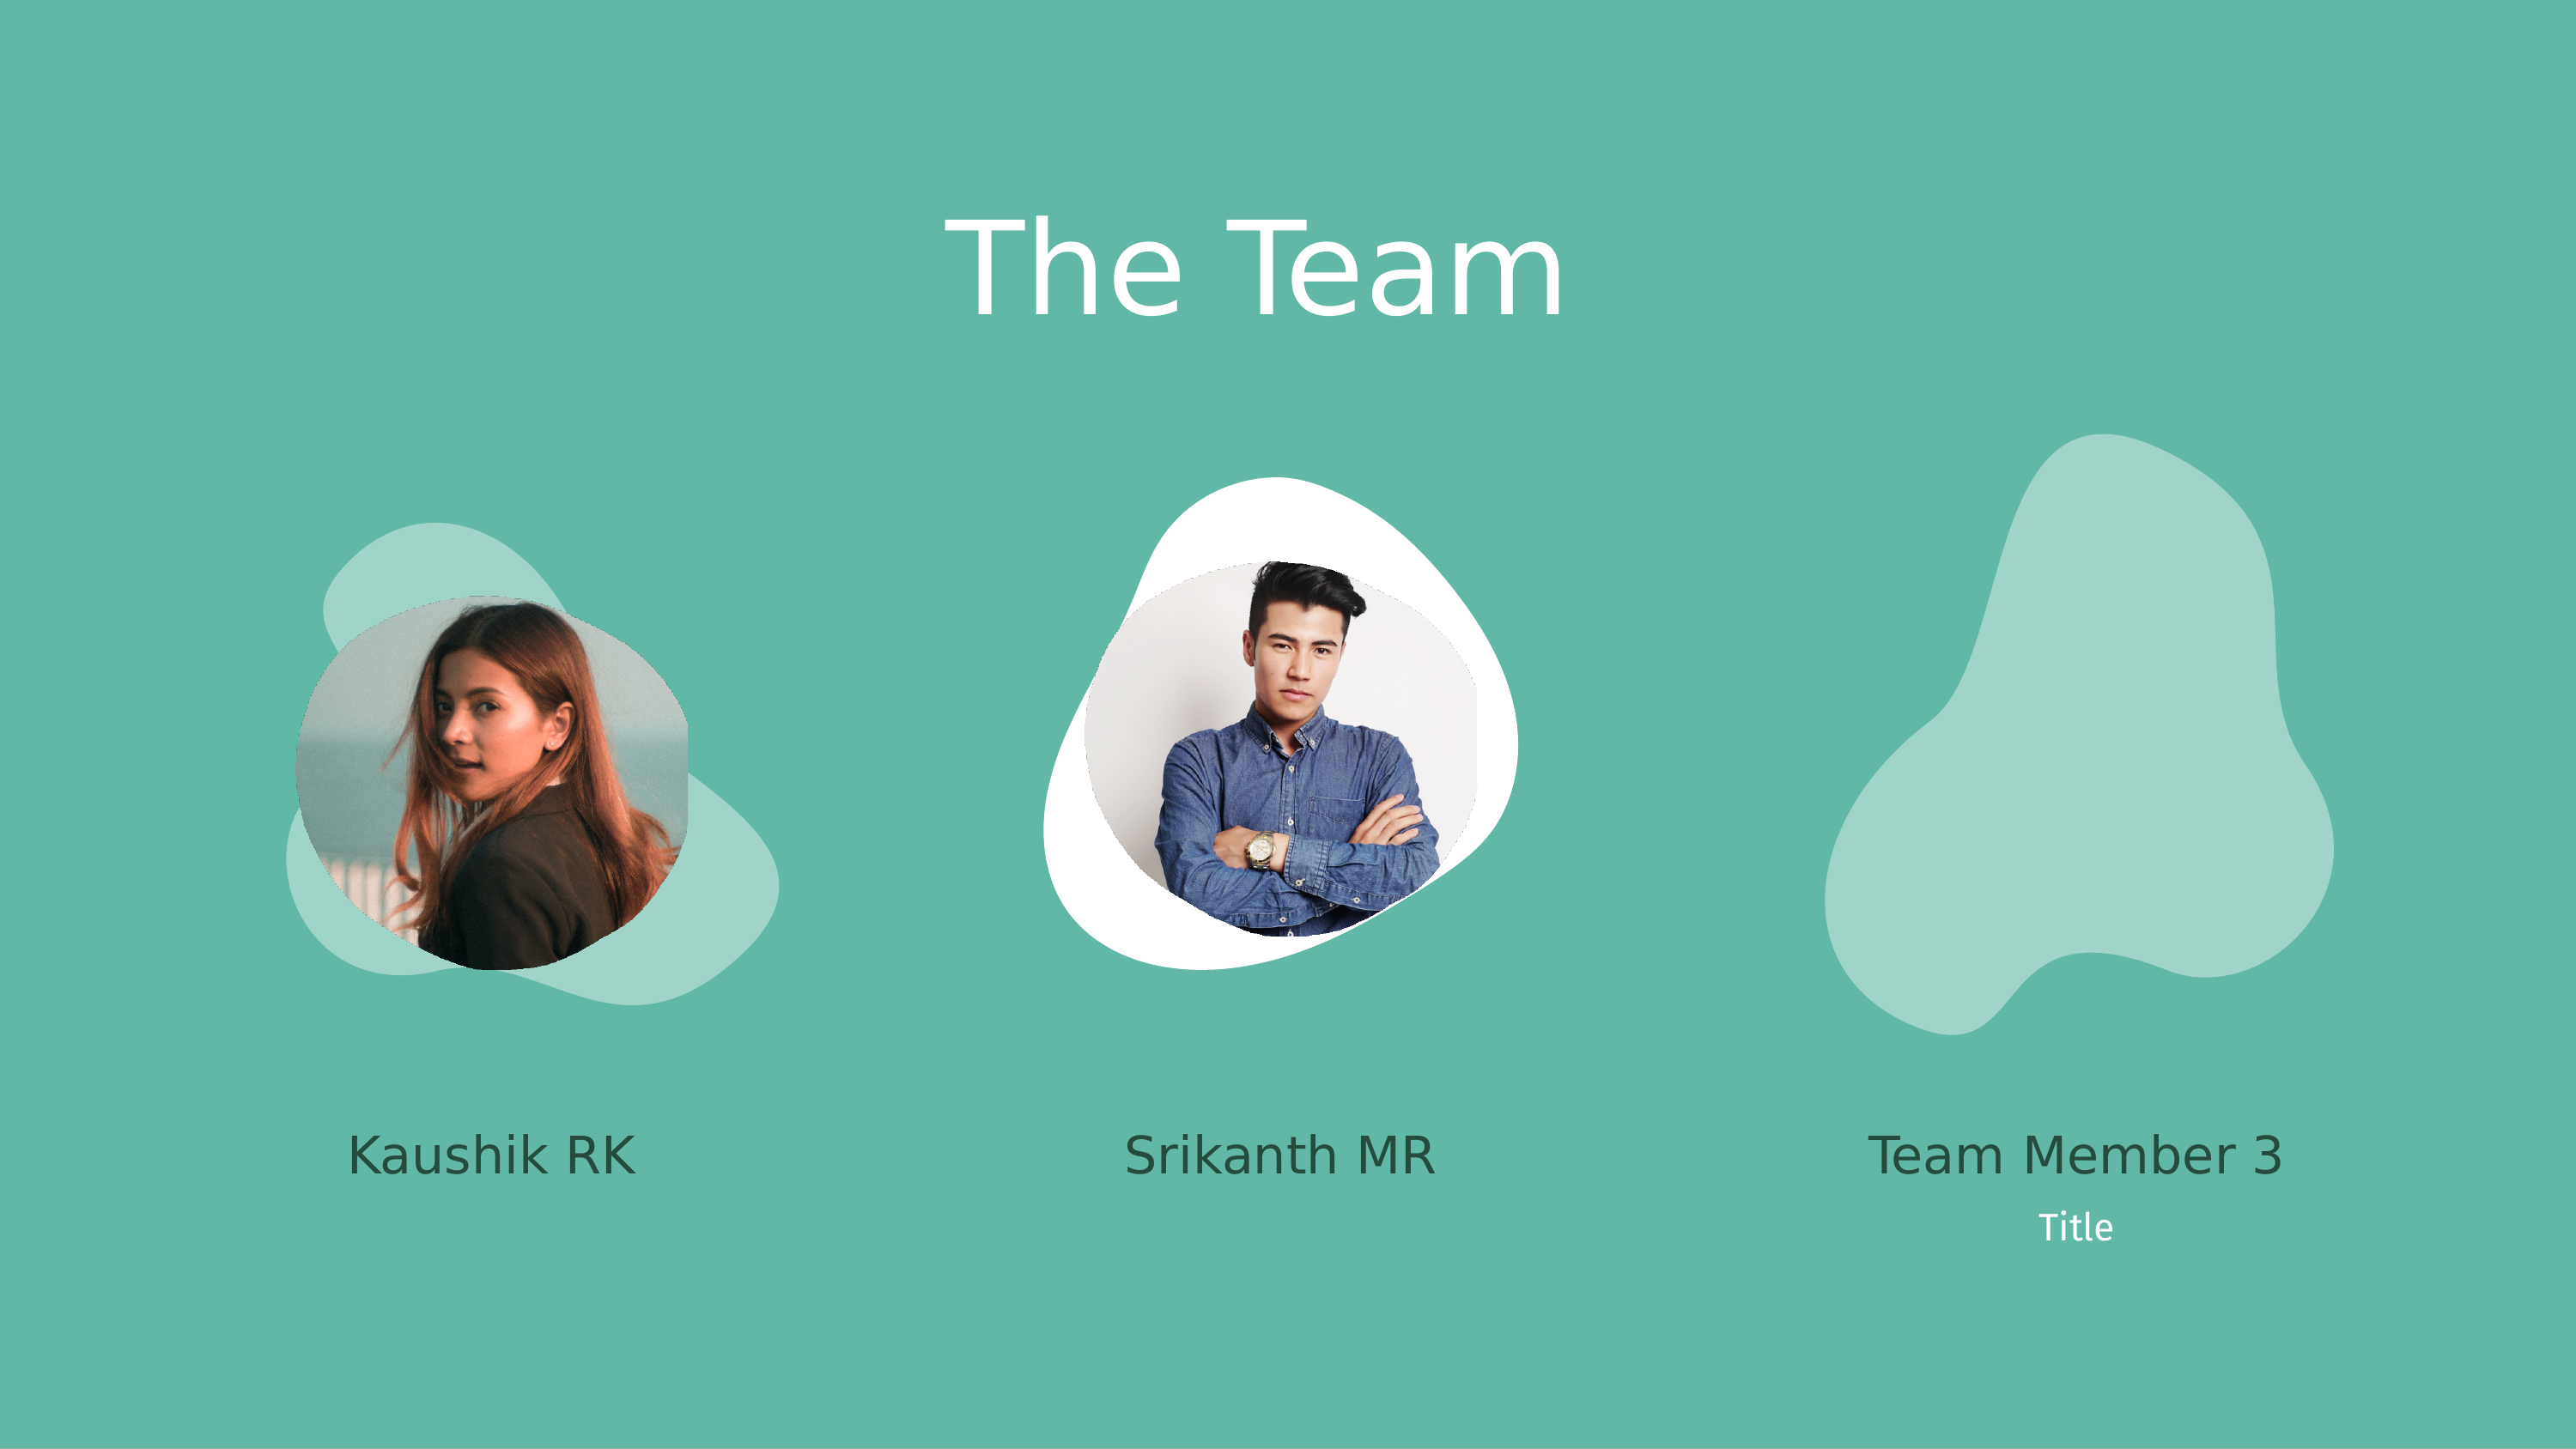

# The Team

Kaushik RK

Srikanth MR
Team Member 3
Title